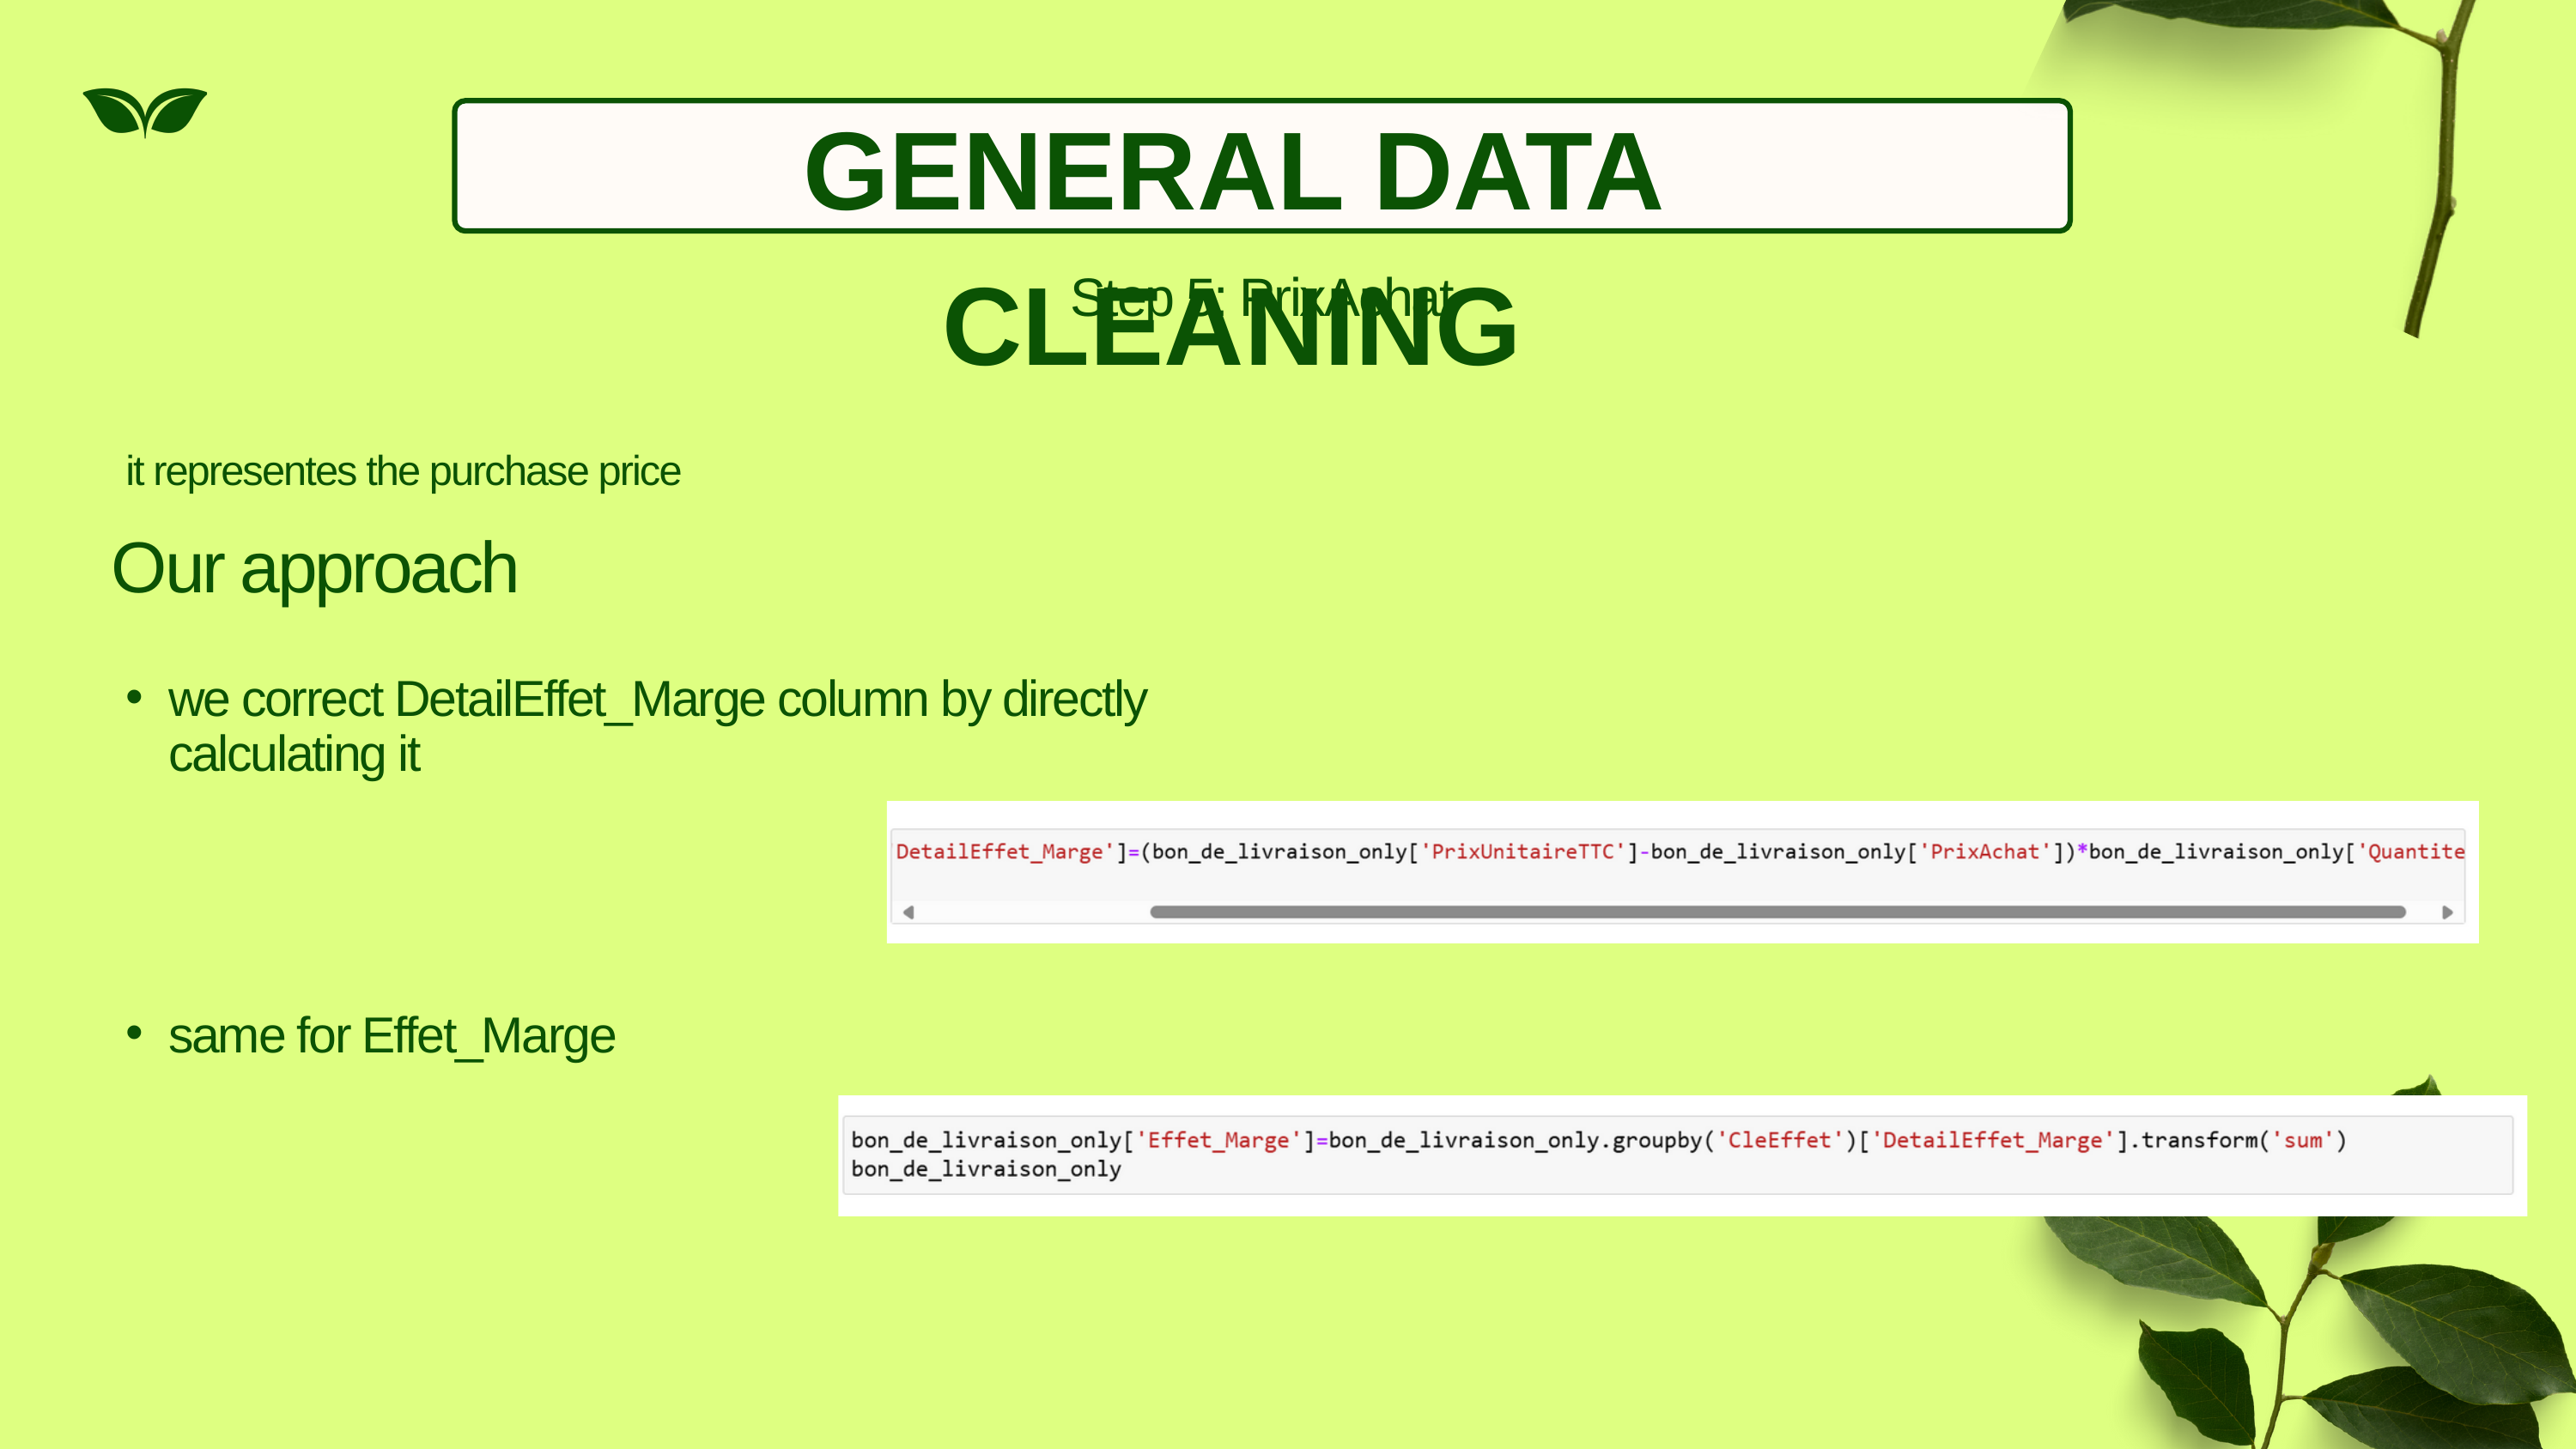

GENERAL DATA CLEANING

Step 5: PrixAchat
it representes the purchase price
Our approach
we correct DetailEffet_Marge column by directly calculating it

same for Effet_Marge